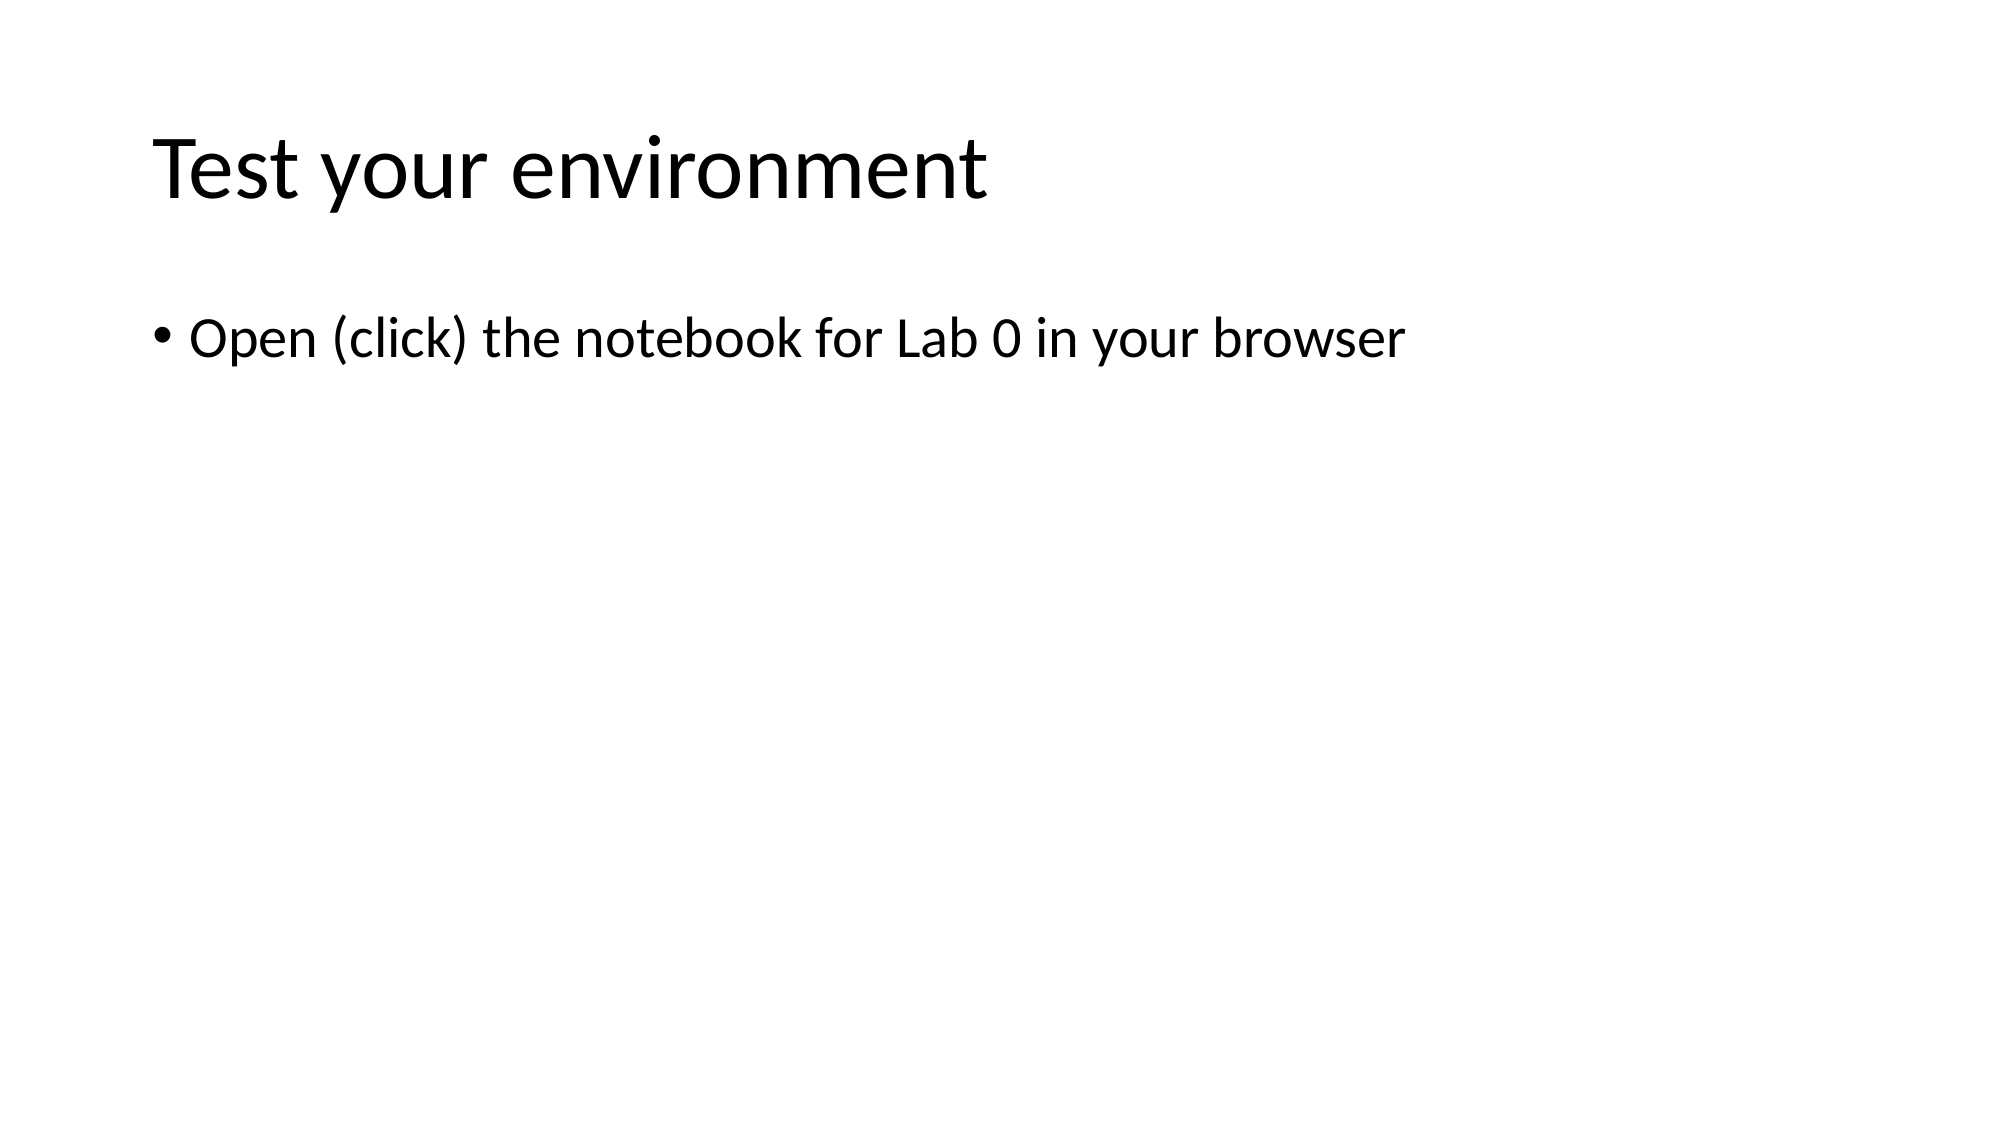

# Test your environment
Open (click) the notebook for Lab 0 in your browser